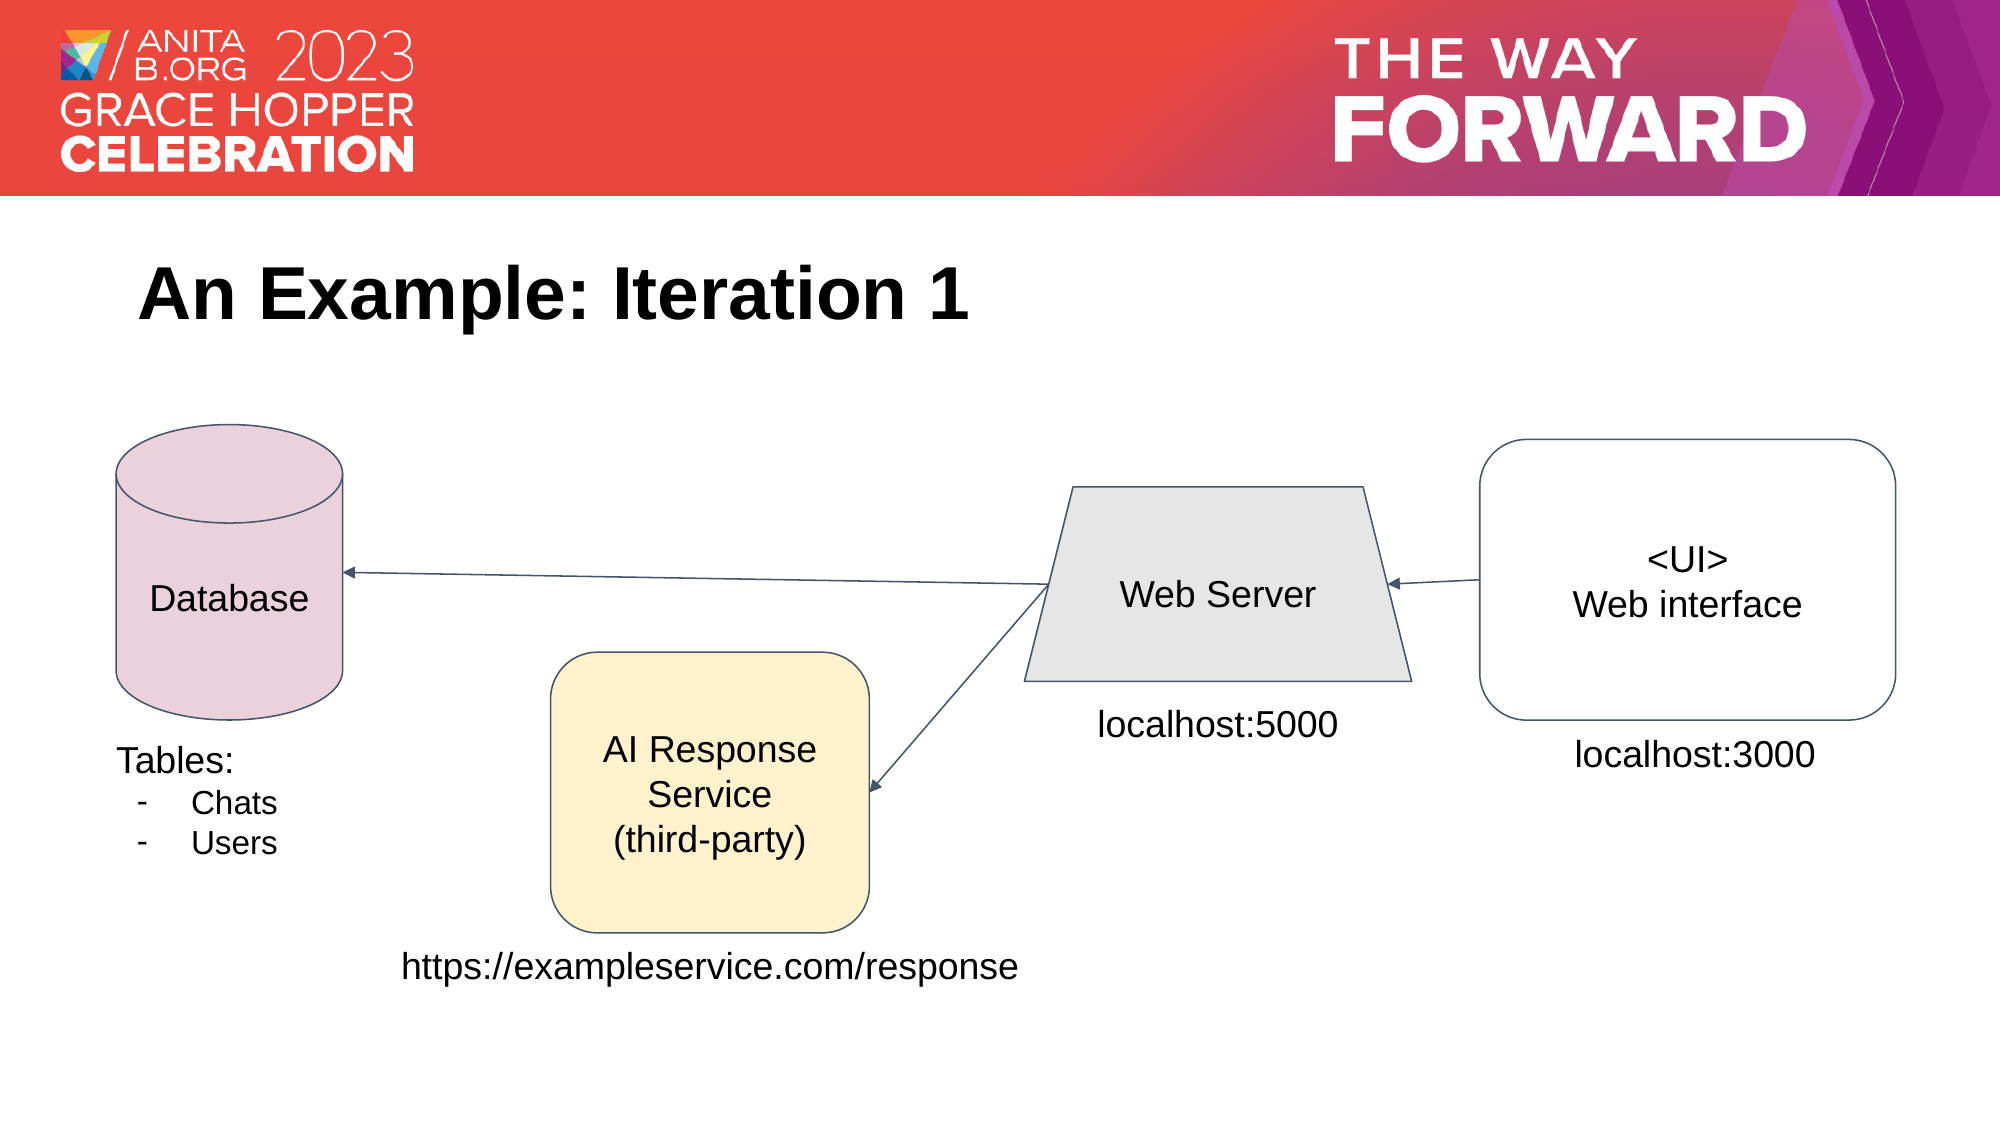

# An Example: Iteration 1
Database
<UI>
Web interface

Web Server

AI Response Service
(third-party)
localhost:5000
localhost:3000
Tables:
Chats
Users
https://exampleservice.com/response